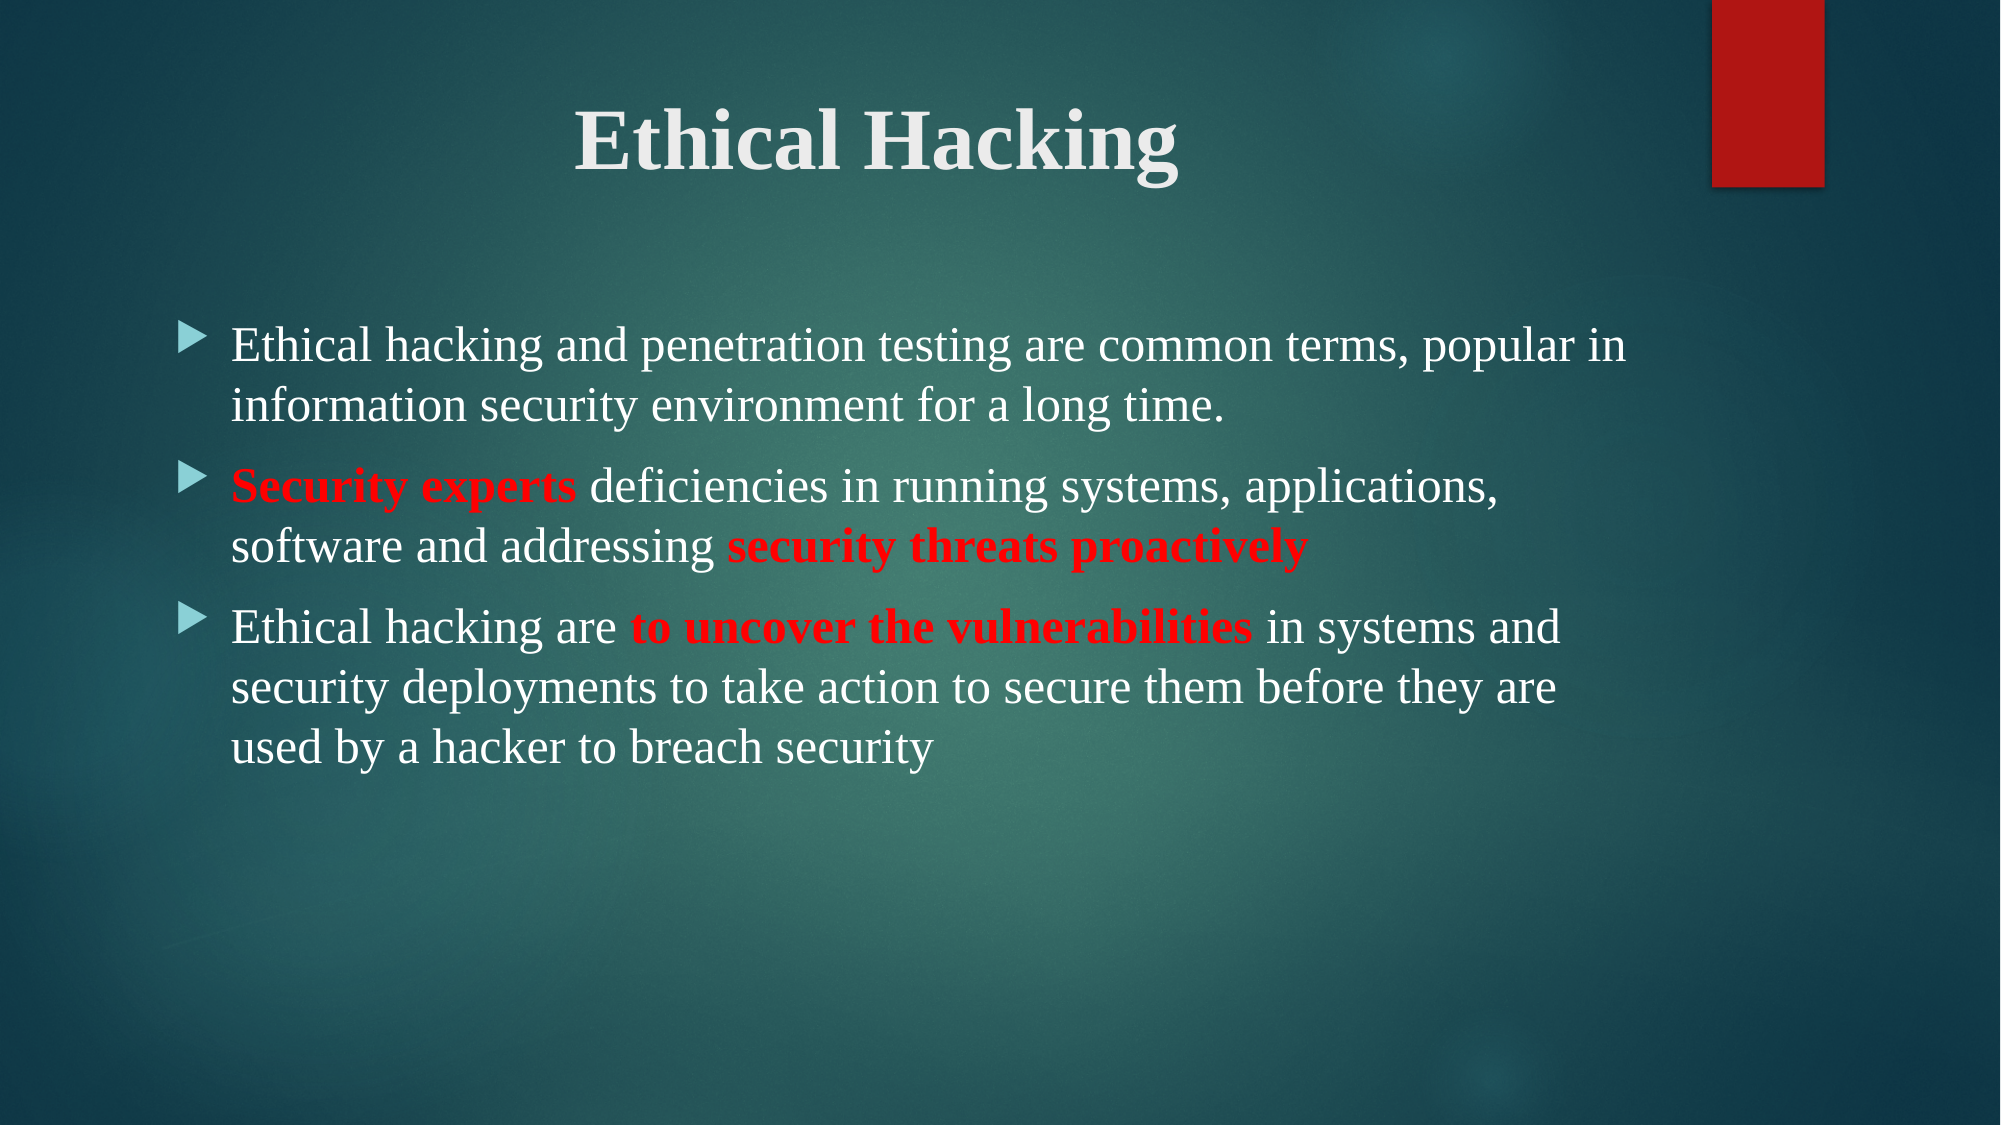

# Ethical Hacking
Ethical hacking and penetration testing are common terms, popular in information security environment for a long time.
Security experts deficiencies in running systems, applications, software and addressing security threats proactively
Ethical hacking are to uncover the vulnerabilities in systems and security deployments to take action to secure them before they are used by a hacker to breach security